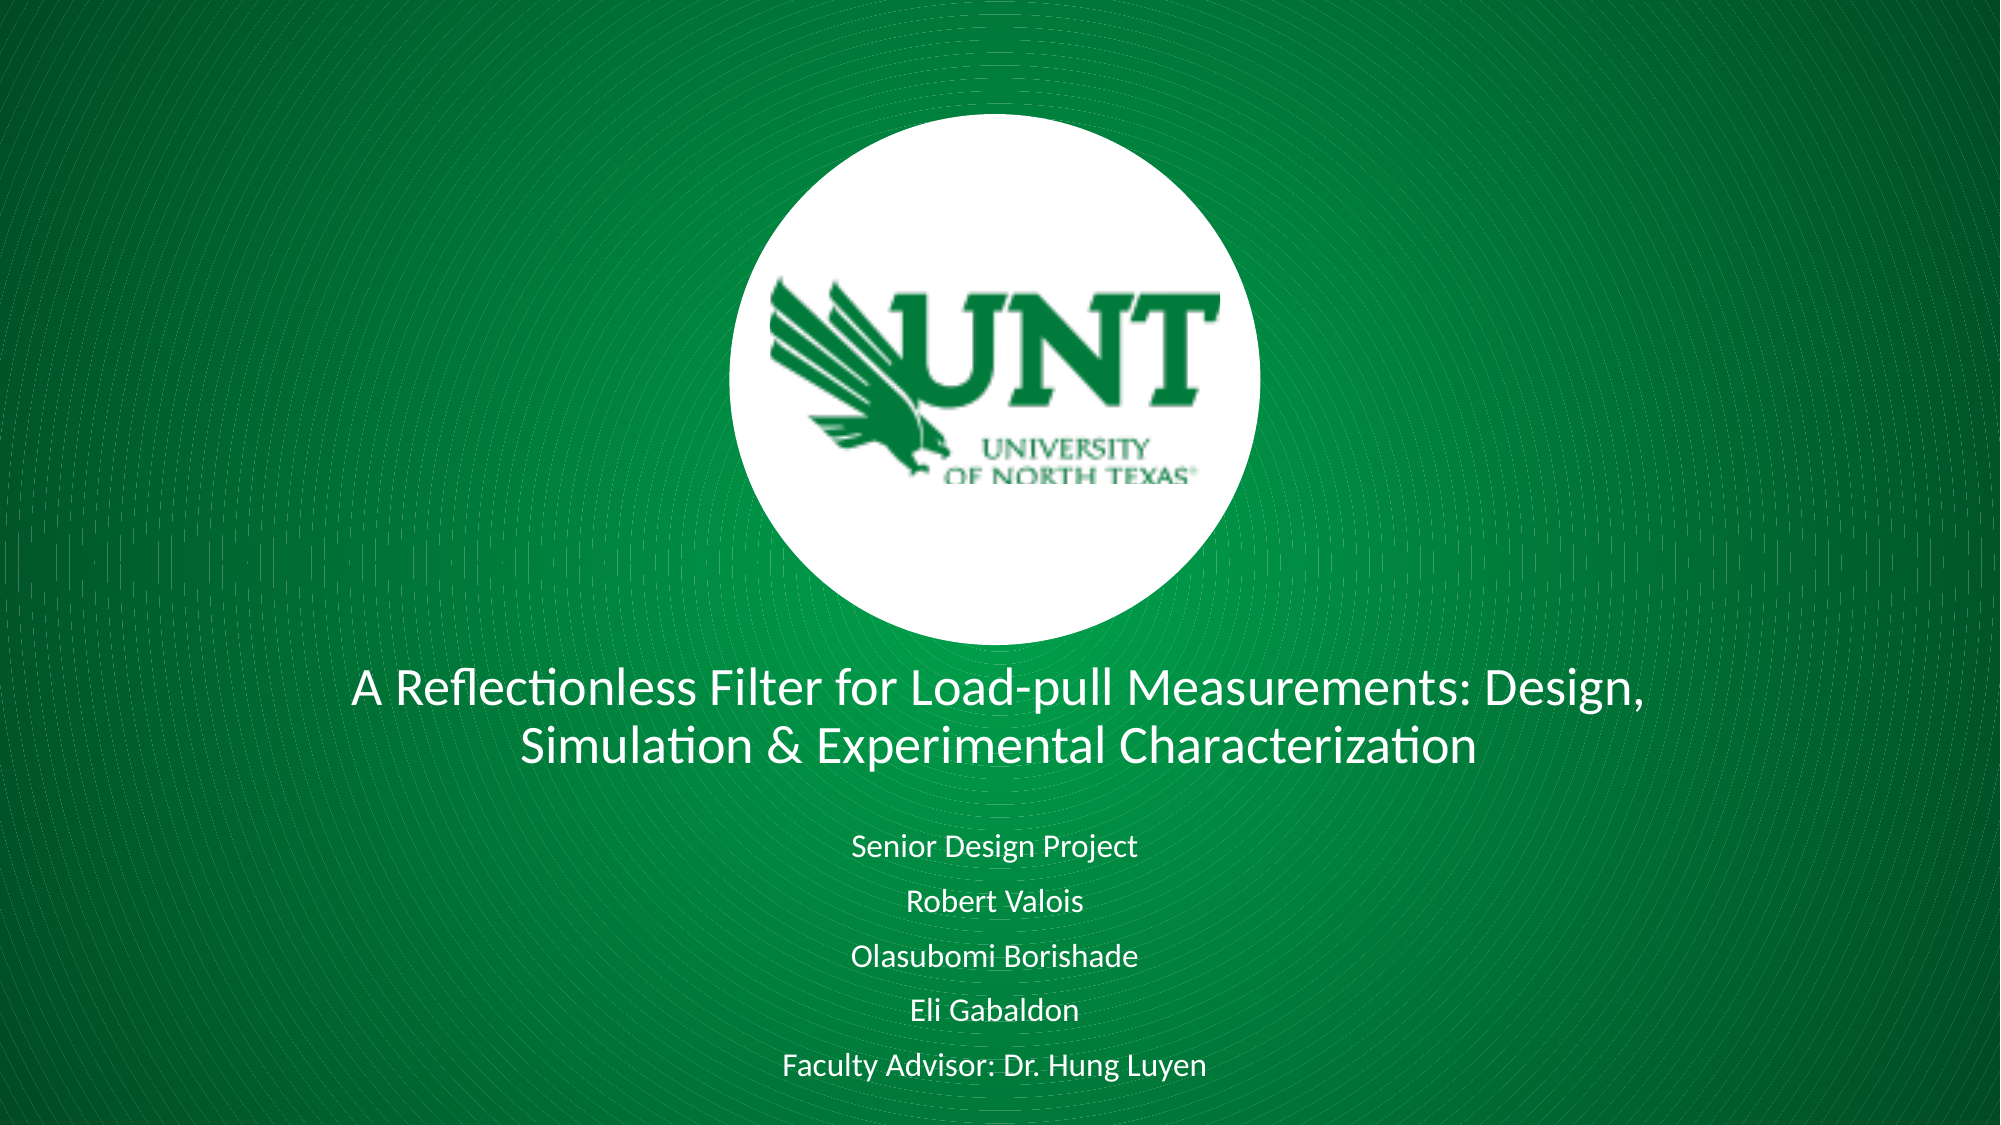

A Reflectionless Filter for Load-pull Measurements: Design, Simulation & Experimental Characterization
Senior Design Project
Robert Valois
Olasubomi Borishade
Eli Gabaldon
Faculty Advisor: Dr. Hung Luyen